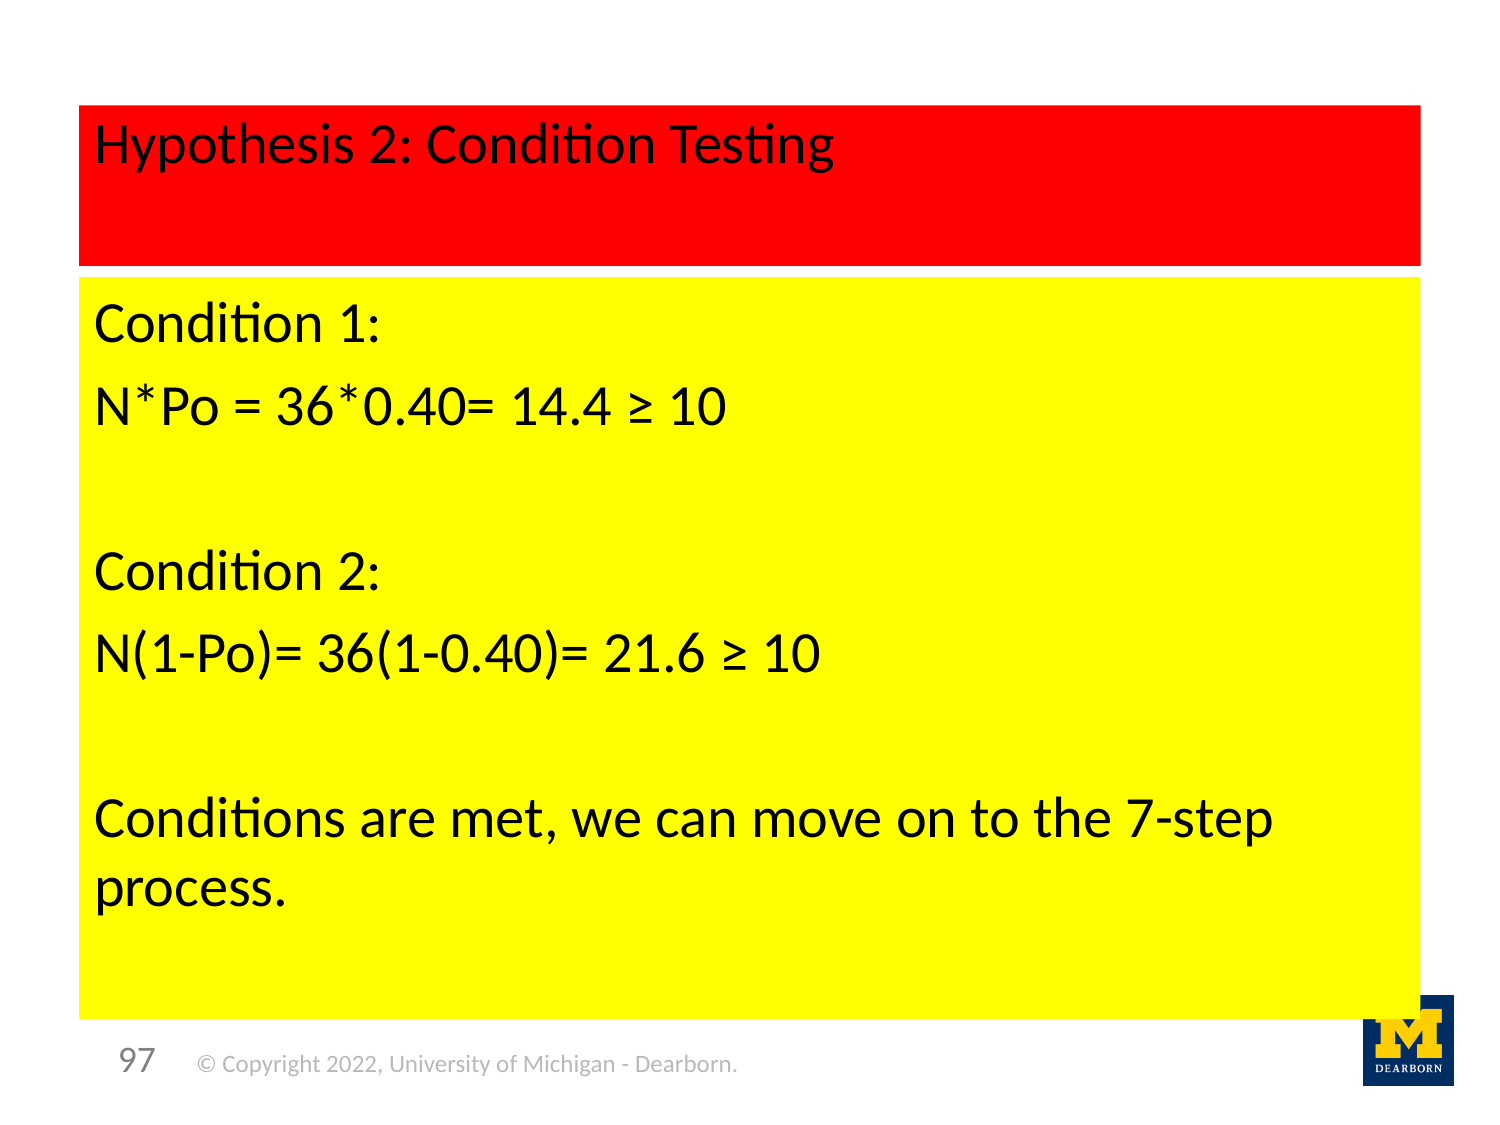

Hypothesis 2: Condition Testing
Condition 1:
N*Po = 36*0.40= 14.4 ≥ 10

Condition 2:
N(1-Po)= 36(1-0.40)= 21.6 ≥ 10

Conditions are met, we can move on to the 7-step process.